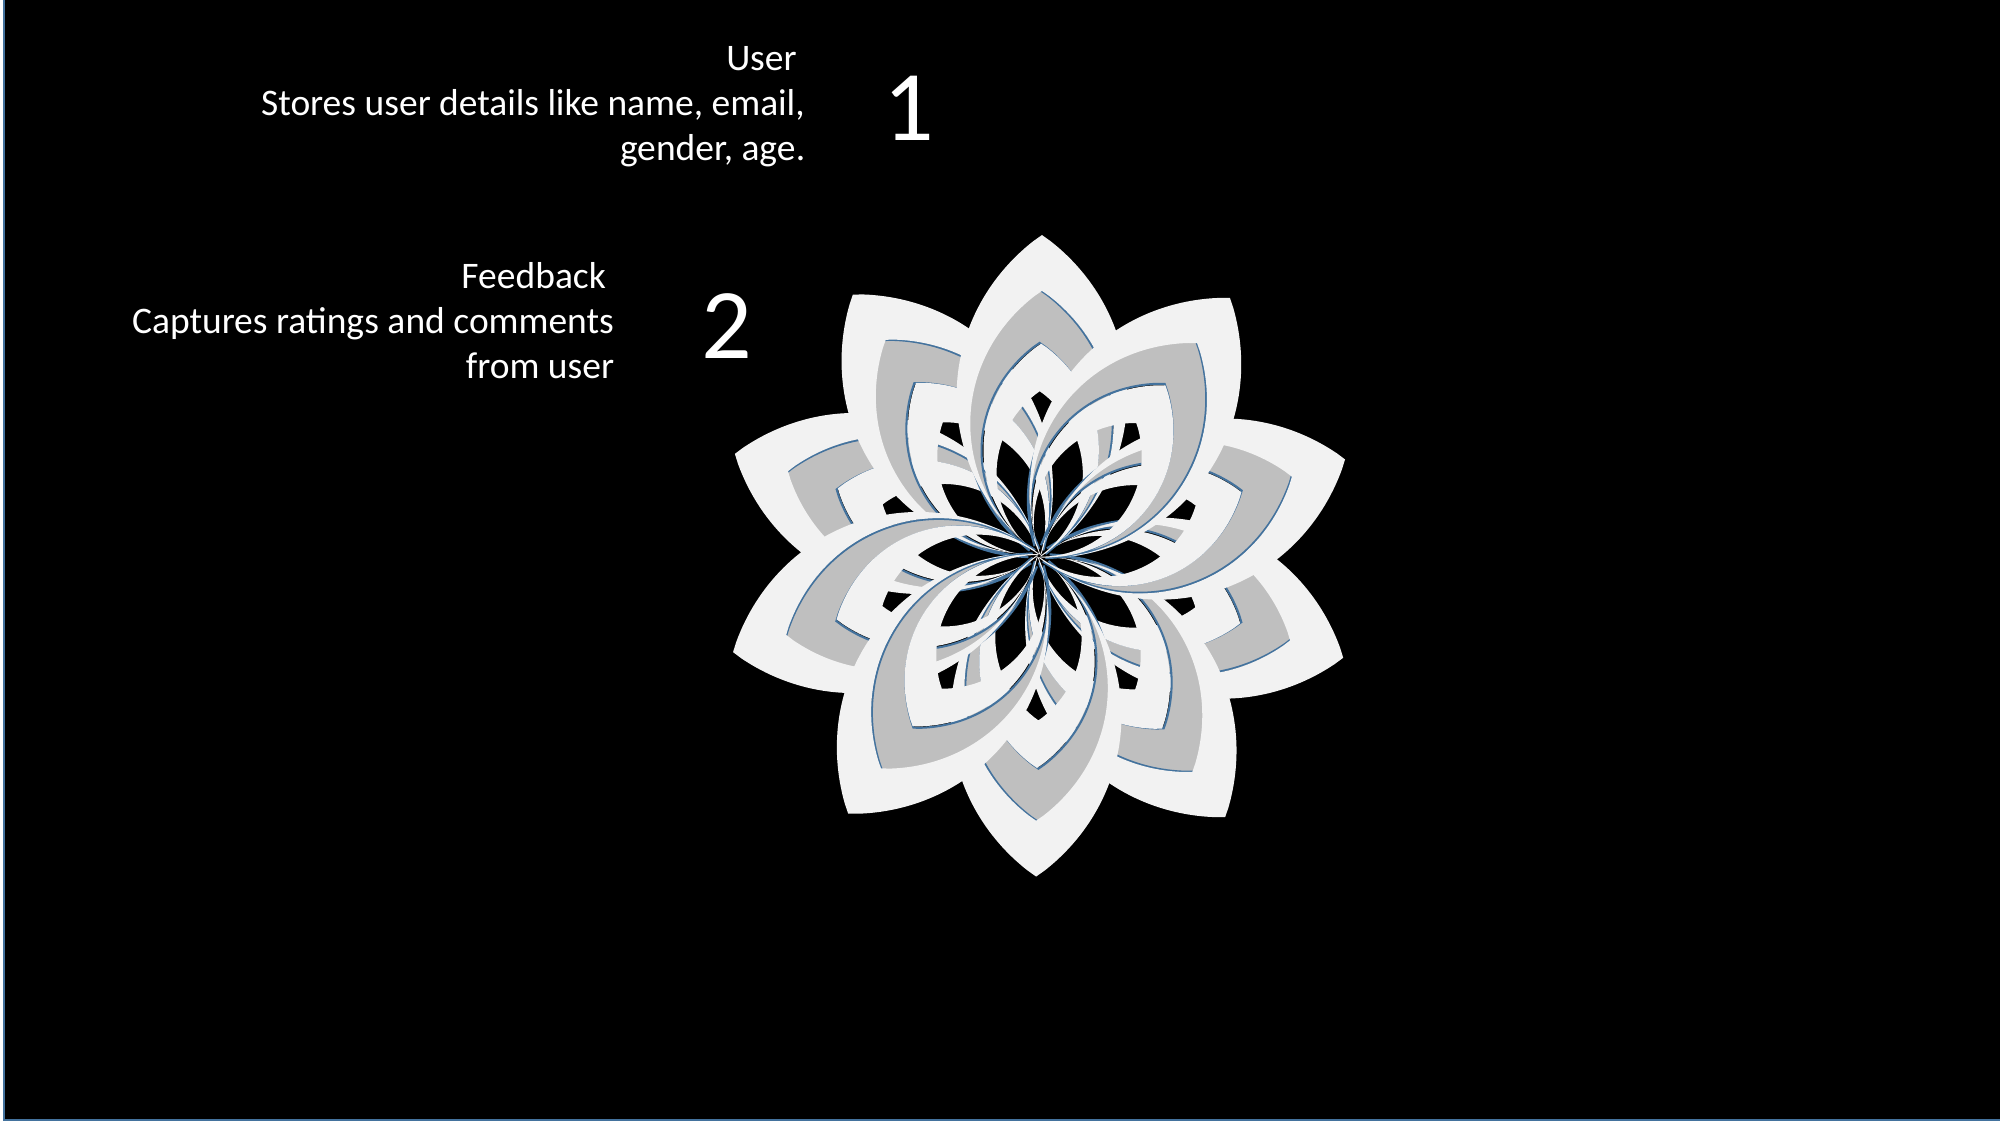

User
Stores user details like name, email, gender, age.
1

Feedback
Captures ratings and comments from user
2